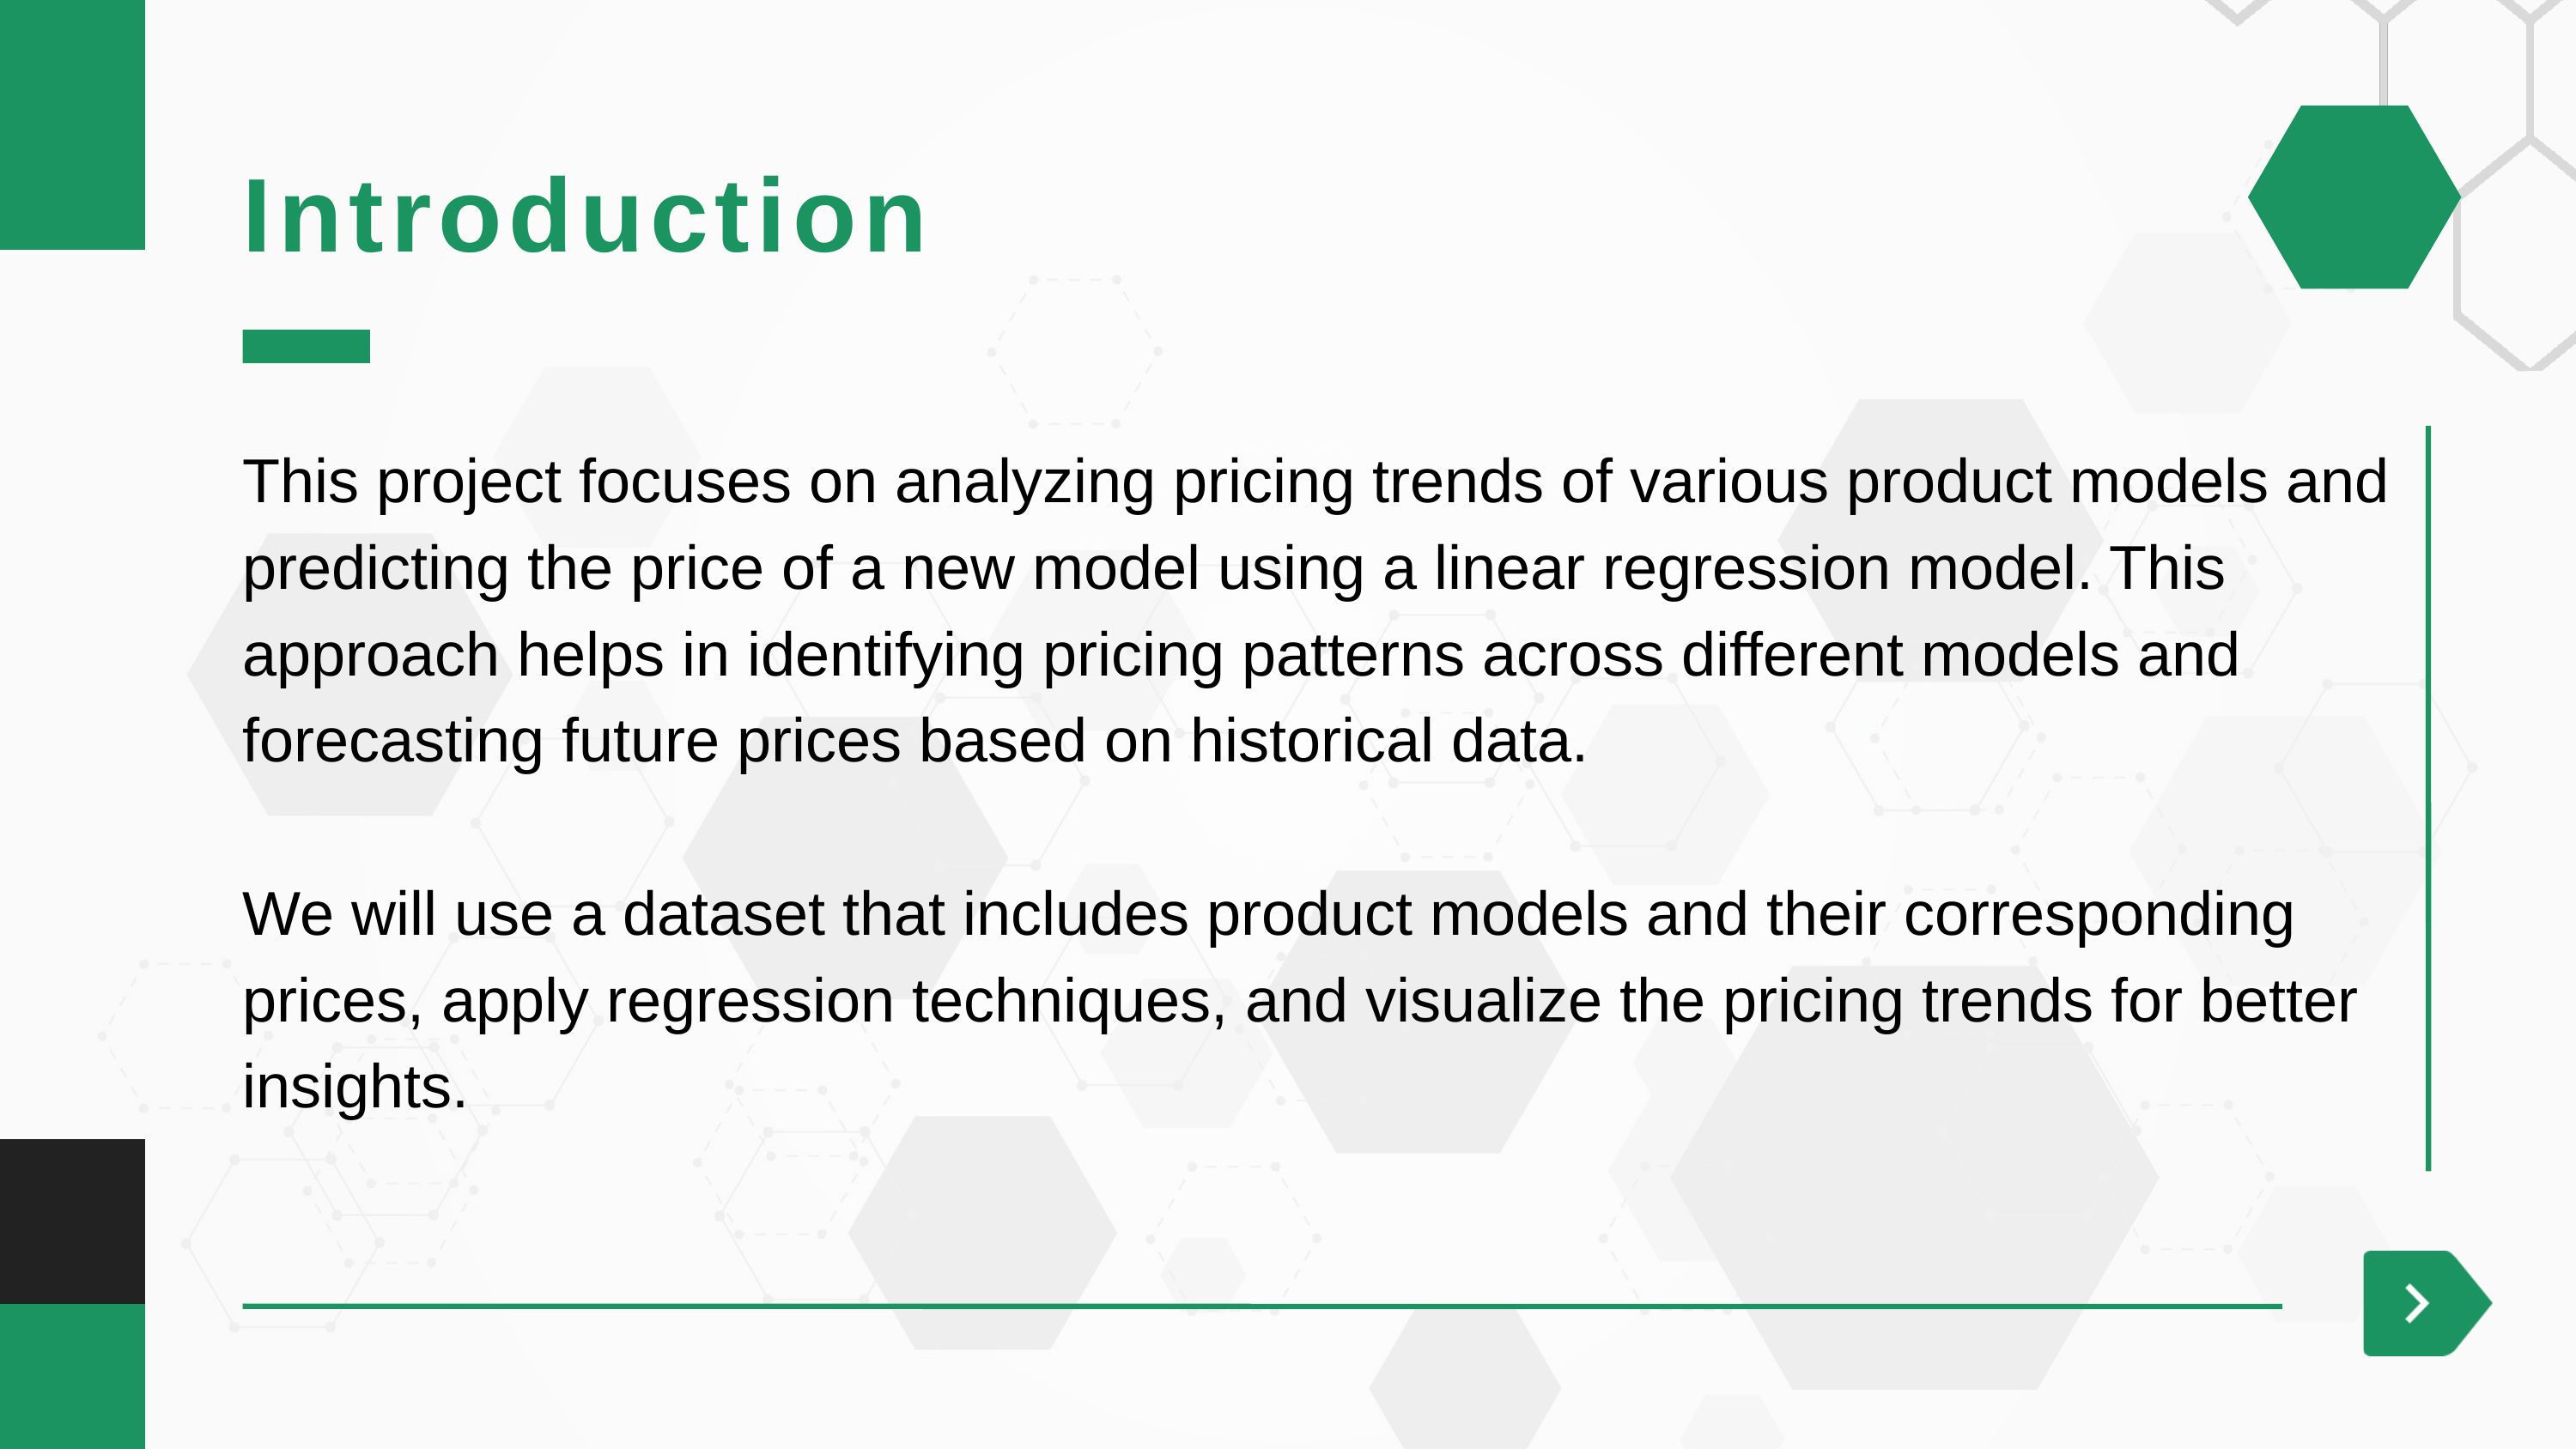

Introduction

This project focuses on analyzing pricing trends of various product models and predicting the price of a new model using a linear regression model. This approach helps in identifying pricing patterns across different models and forecasting future prices based on historical data.

We will use a dataset that includes product models and their corresponding prices, apply regression techniques, and visualize the pricing trends for better insights.